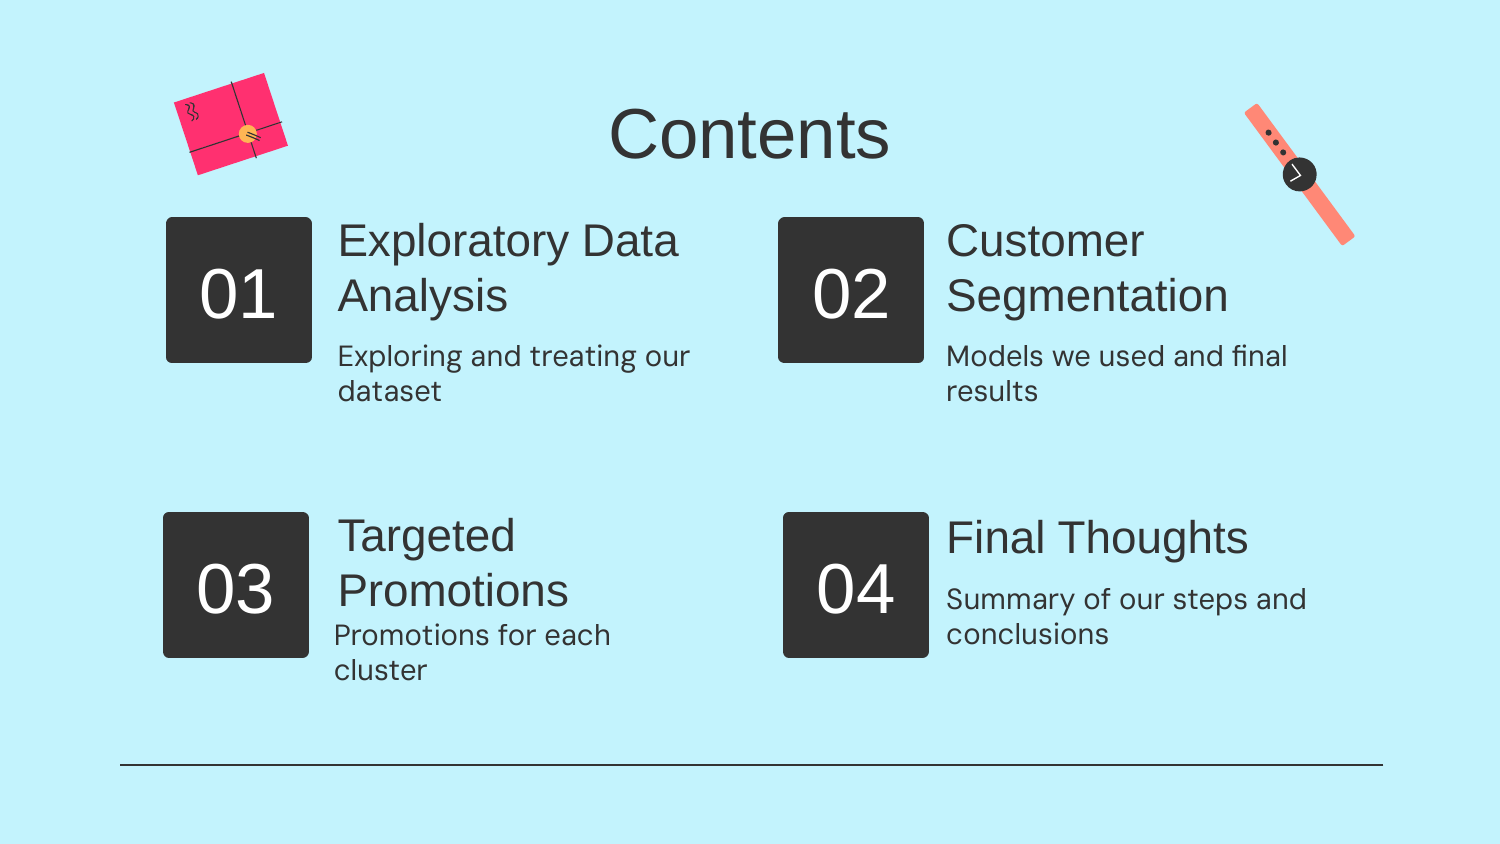

Contents

# 01
02
Exploratory Data Analysis
Customer Segmentation
Exploring and treating our dataset
Models we used and final results
03
04
Final Thoughts
Summary of our steps and conclusions
Targeted Promotions
Promotions for each cluster